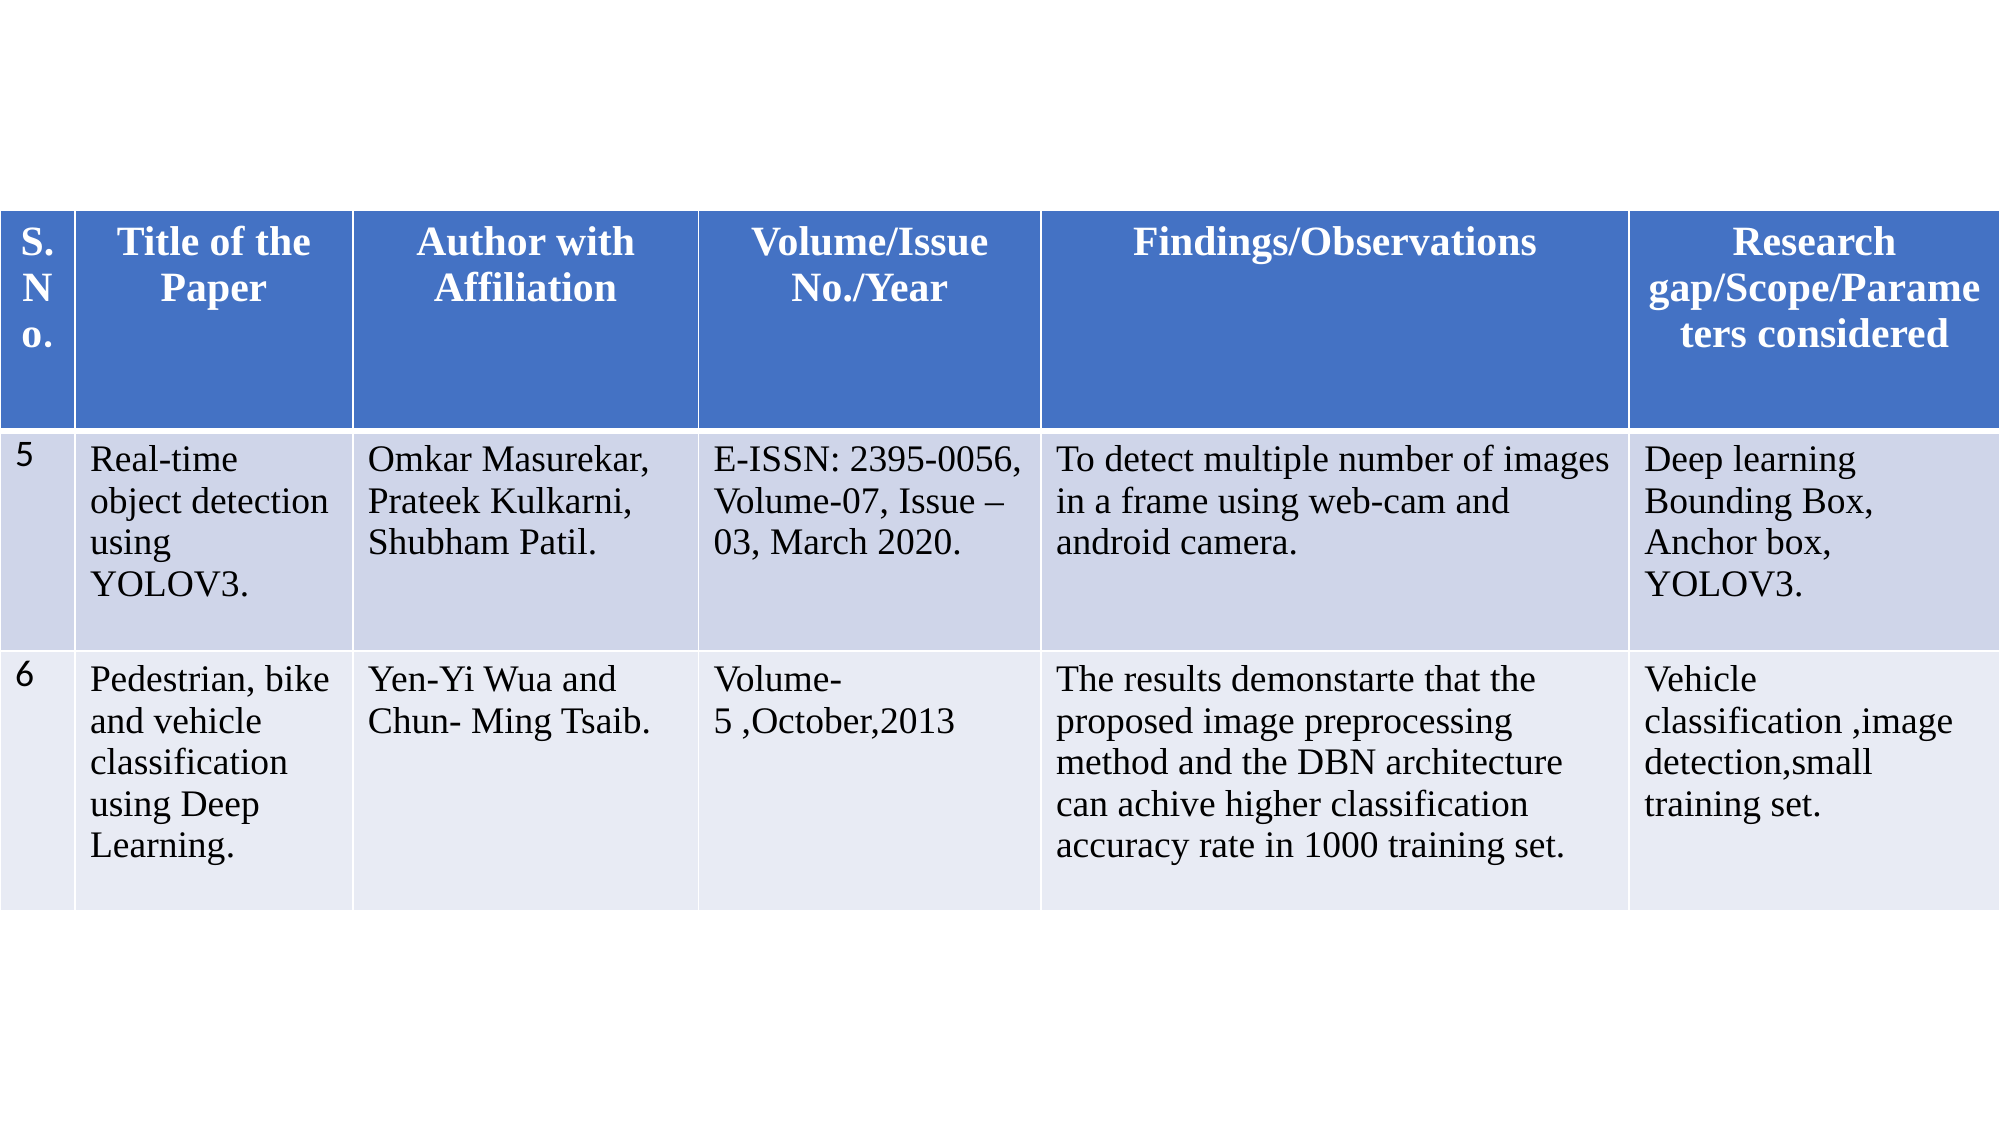

| S.No. | Title of the Paper | Author with Affiliation | Volume/Issue No./Year | Findings/Observations | Research gap/Scope/Parameters considered |
| --- | --- | --- | --- | --- | --- |
| 5 | Real-time object detection using YOLOV3. | Omkar Masurekar, Prateek Kulkarni, Shubham Patil. | E-ISSN: 2395-0056, Volume-07, Issue – 03, March 2020. | To detect multiple number of images in a frame using web-cam and android camera. | Deep learning Bounding Box, Anchor box, YOLOV3. |
| 6 | Pedestrian, bike and vehicle classification using Deep Learning. | Yen-Yi Wua and Chun- Ming Tsaib. | Volume-5 ,October,2013 | The results demonstarte that the proposed image preprocessing method and the DBN architecture can achive higher classification accuracy rate in 1000 training set. | Vehicle classification ,image detection,small training set. |